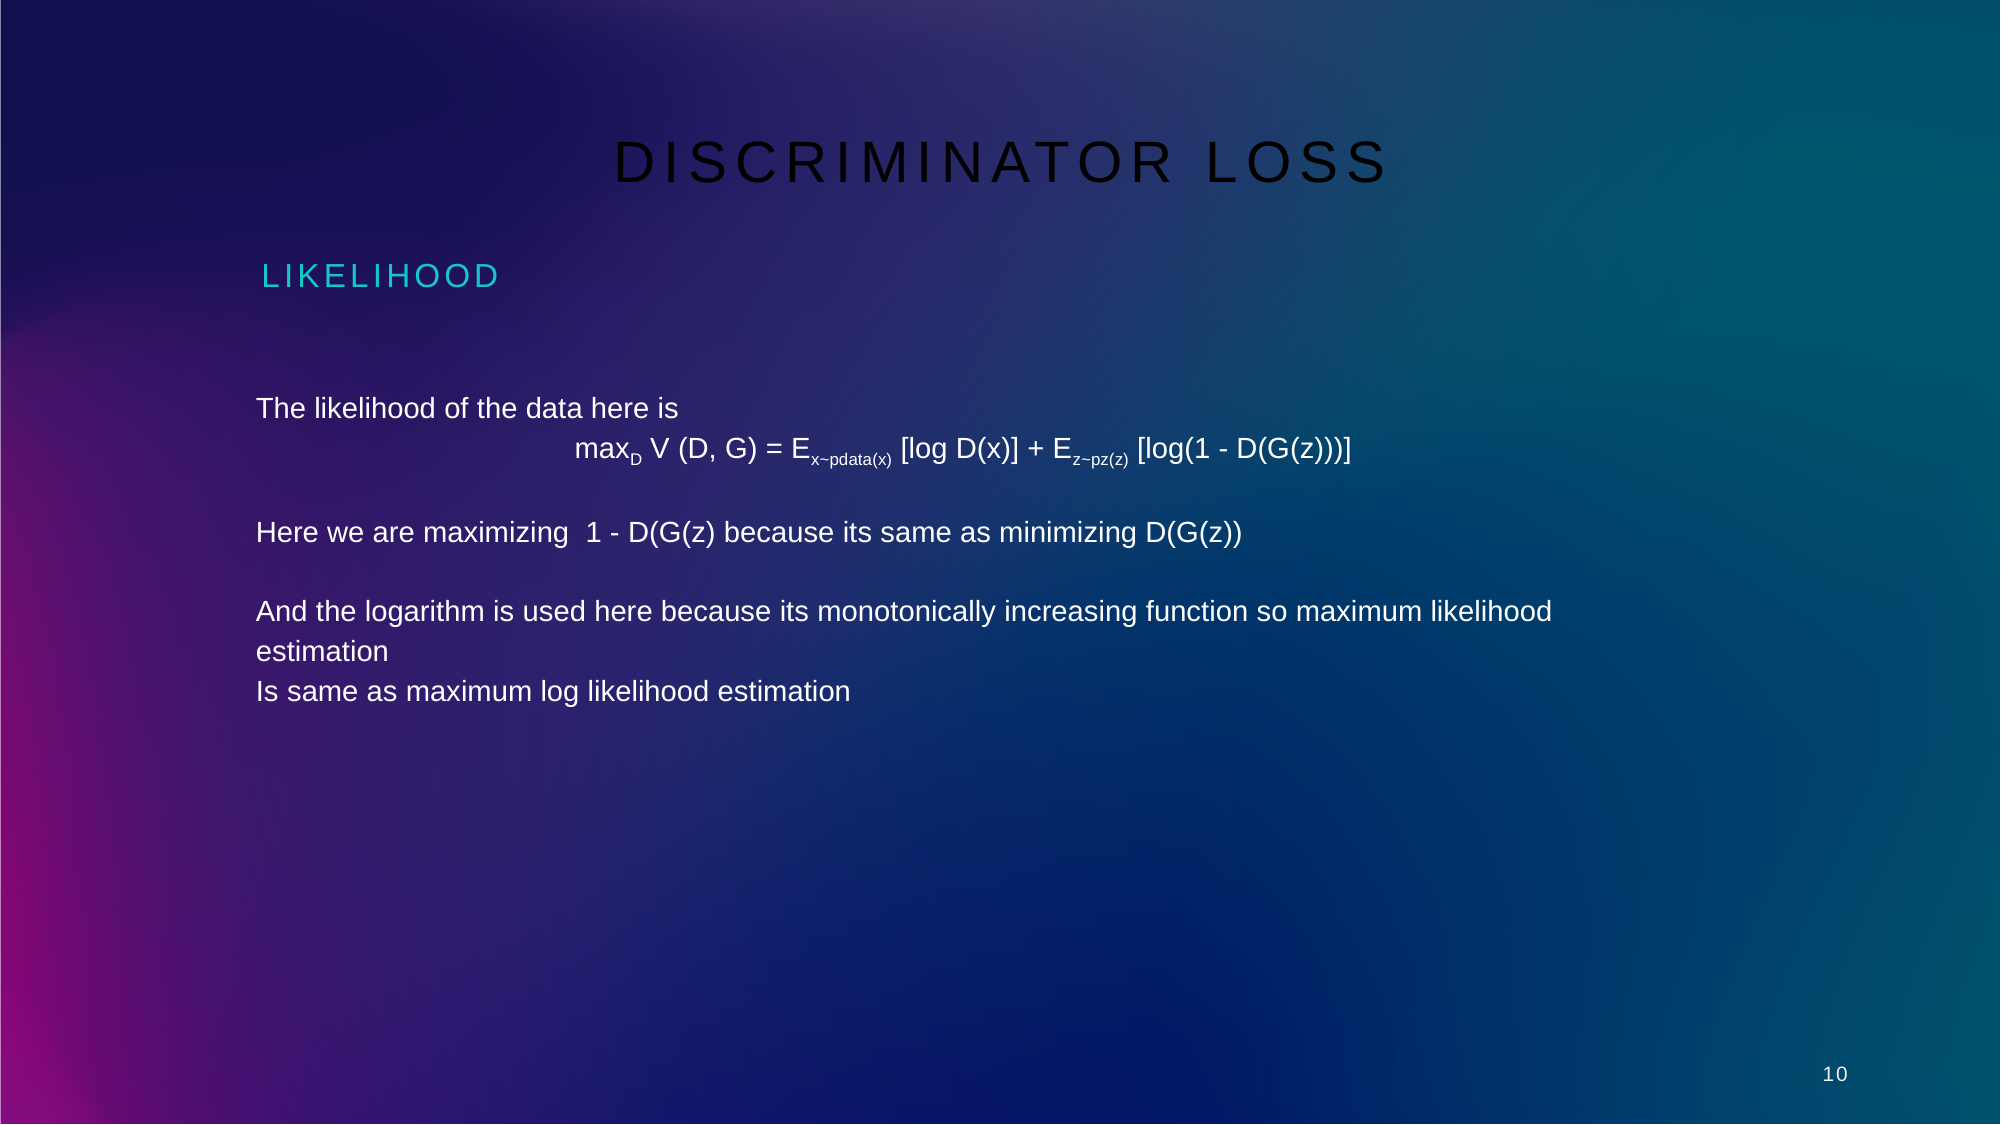

# Discriminator LOSS
LIKELIHOOD

The likelihood of the data here is
maxD V (D, G) = Ex~pdata(x) [log D(x)] + Ez~pz(z) [log(1 - D(G(z)))]

Here we are maximizing  1 - D(G(z) because its same as minimizing D(G(z))

And the logarithm is used here because its monotonically increasing function so maximum likelihood estimation
Is same as maximum log likelihood estimation
10